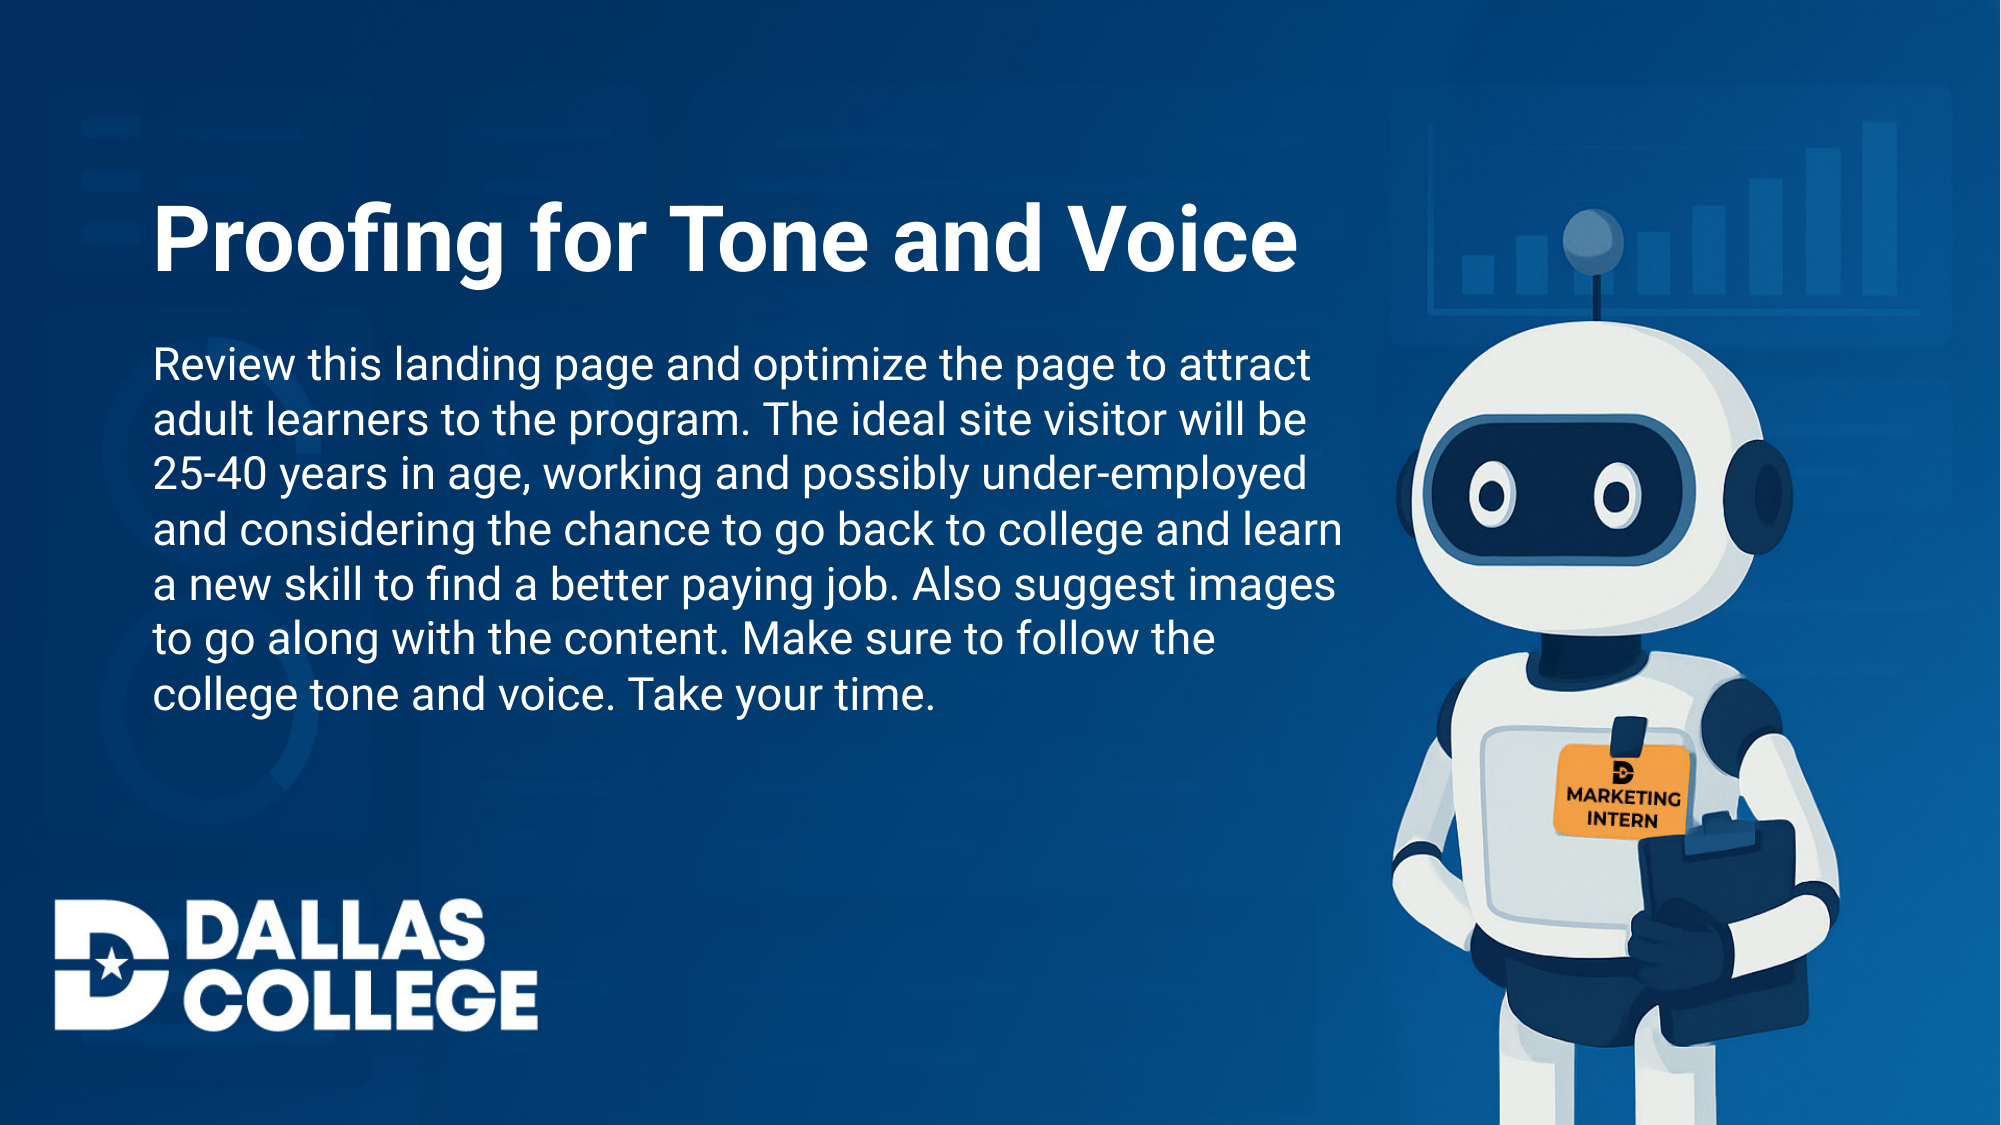

Proofing for Tone and Voice
Review this landing page and optimize the page to attract adult learners to the program. The ideal site visitor will be 25-40 years in age, working and possibly under-employed and considering the chance to go back to college and learn a new skill to find a better paying job. Also suggest images to go along with the content. Make sure to follow the college tone and voice. Take your time.